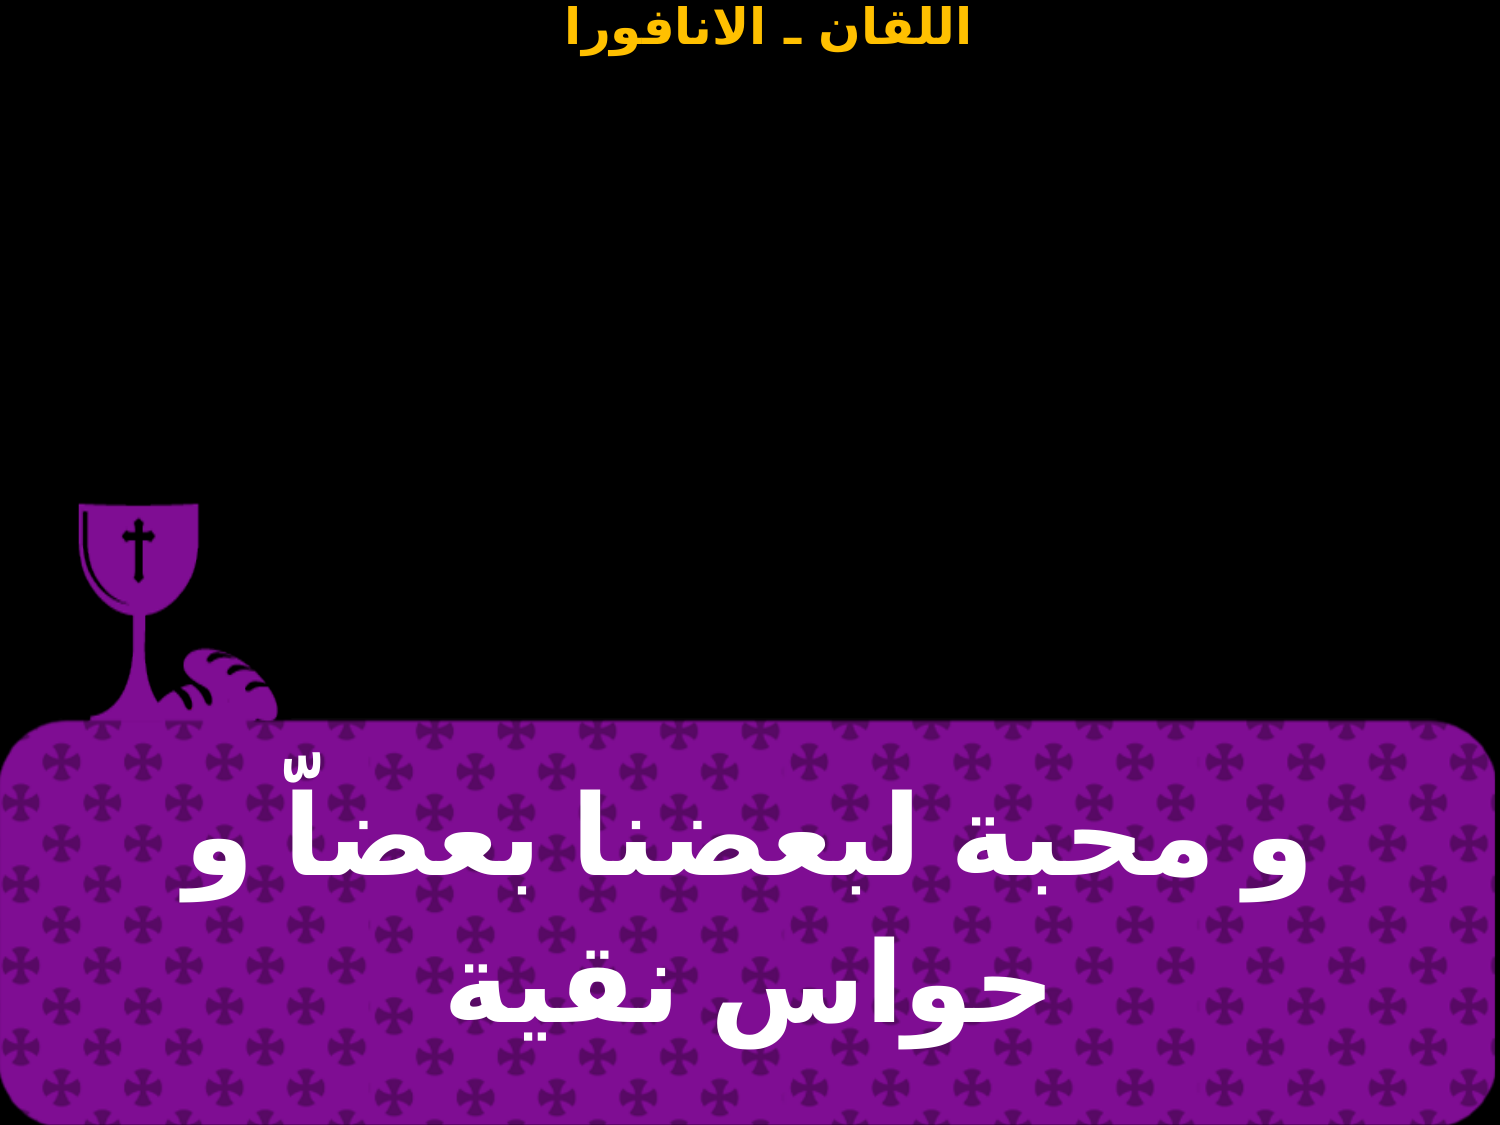

| و محبة لبعضنا بعضاّ و حواس نقية |
| --- |